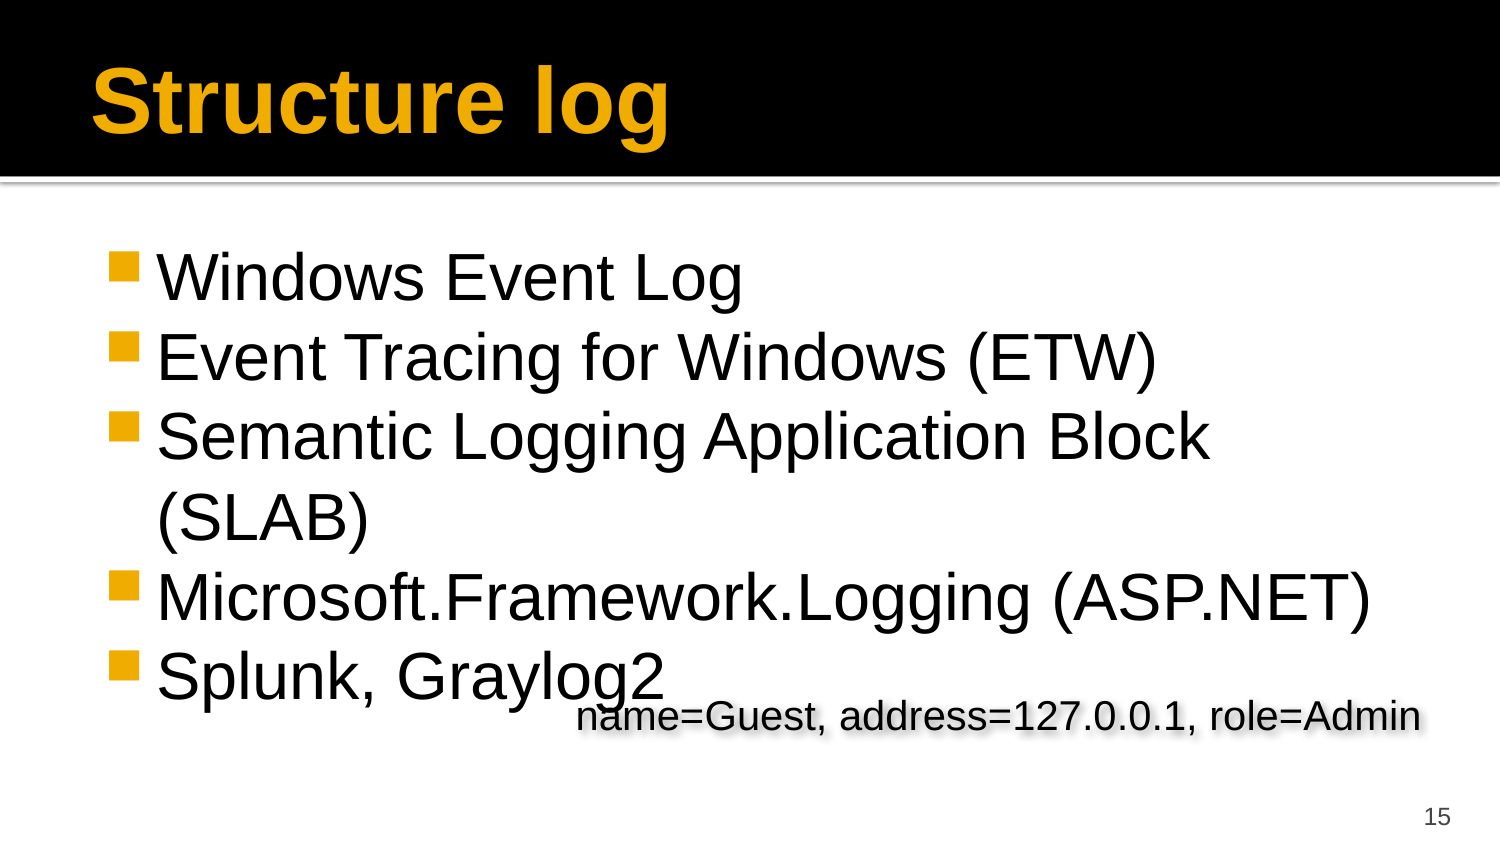

# Structure log
Windows Event Log
Event Tracing for Windows (ETW)
Semantic Logging Application Block (SLAB)
Microsoft.Framework.Logging (ASP.NET)
Splunk, Graylog2
name=Guest, address=127.0.0.1, role=Admin
15